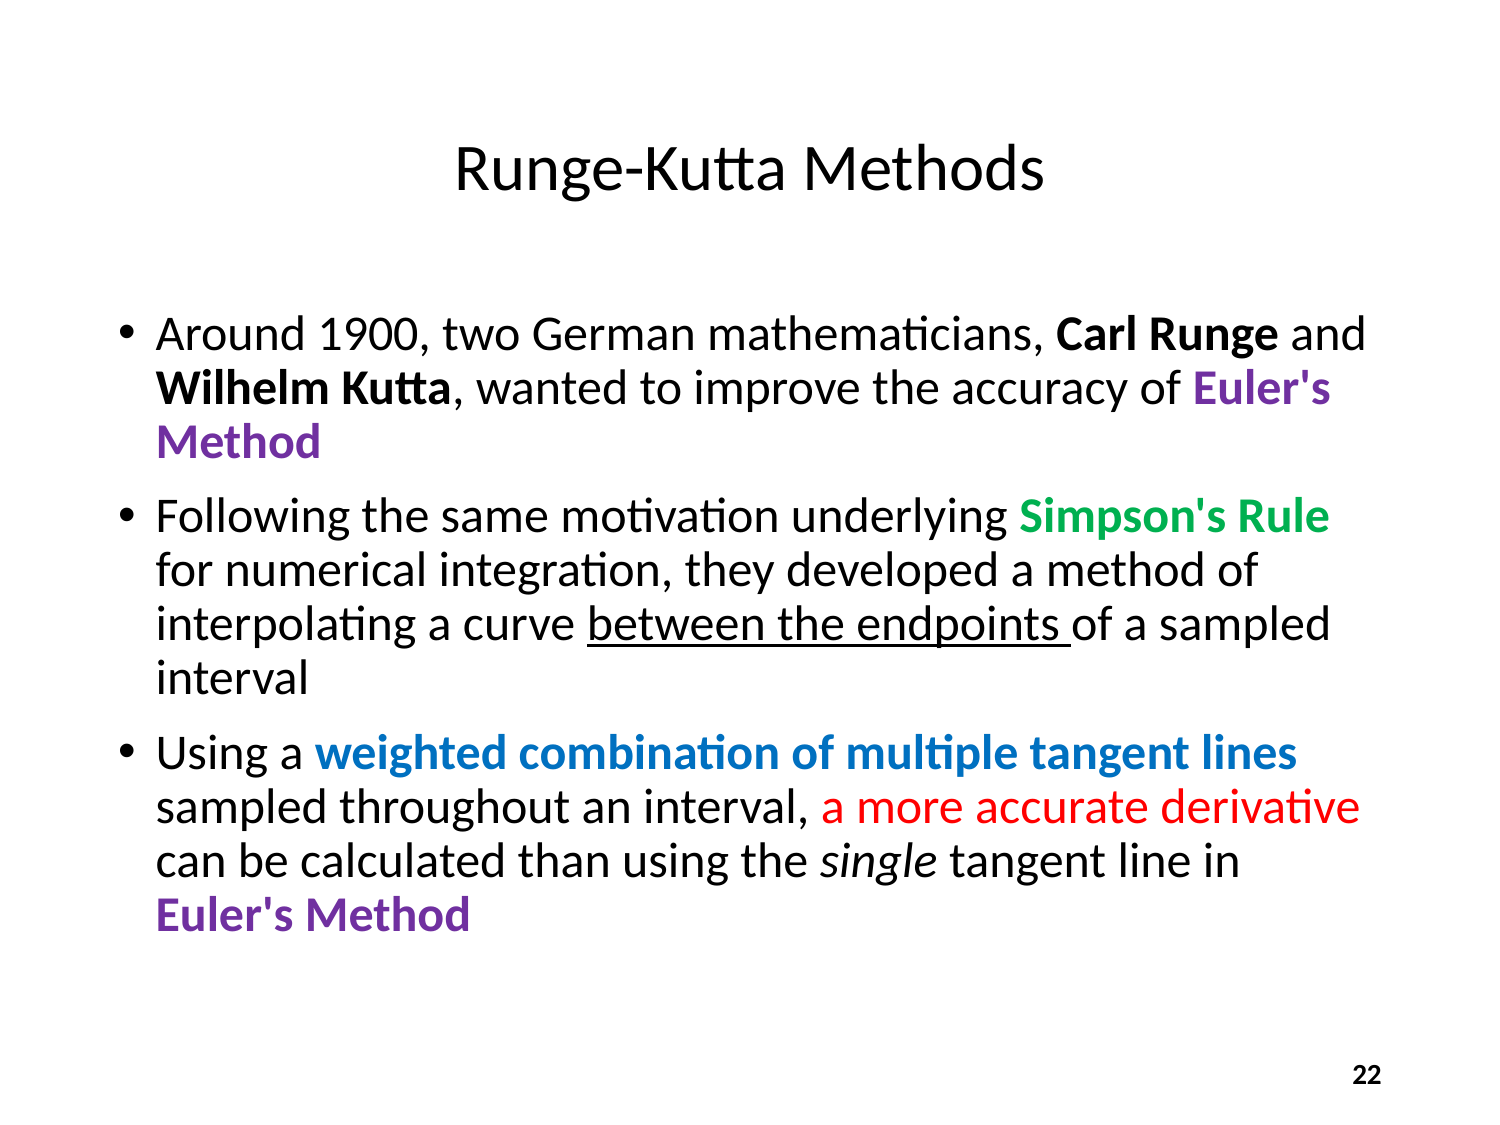

# Runge-Kutta Methods
Around 1900, two German mathematicians, Carl Runge and Wilhelm Kutta, wanted to improve the accuracy of Euler's Method
Following the same motivation underlying Simpson's Rule for numerical integration, they developed a method of interpolating a curve between the endpoints of a sampled interval
Using a weighted combination of multiple tangent lines sampled throughout an interval, a more accurate derivative can be calculated than using the single tangent line in Euler's Method
22